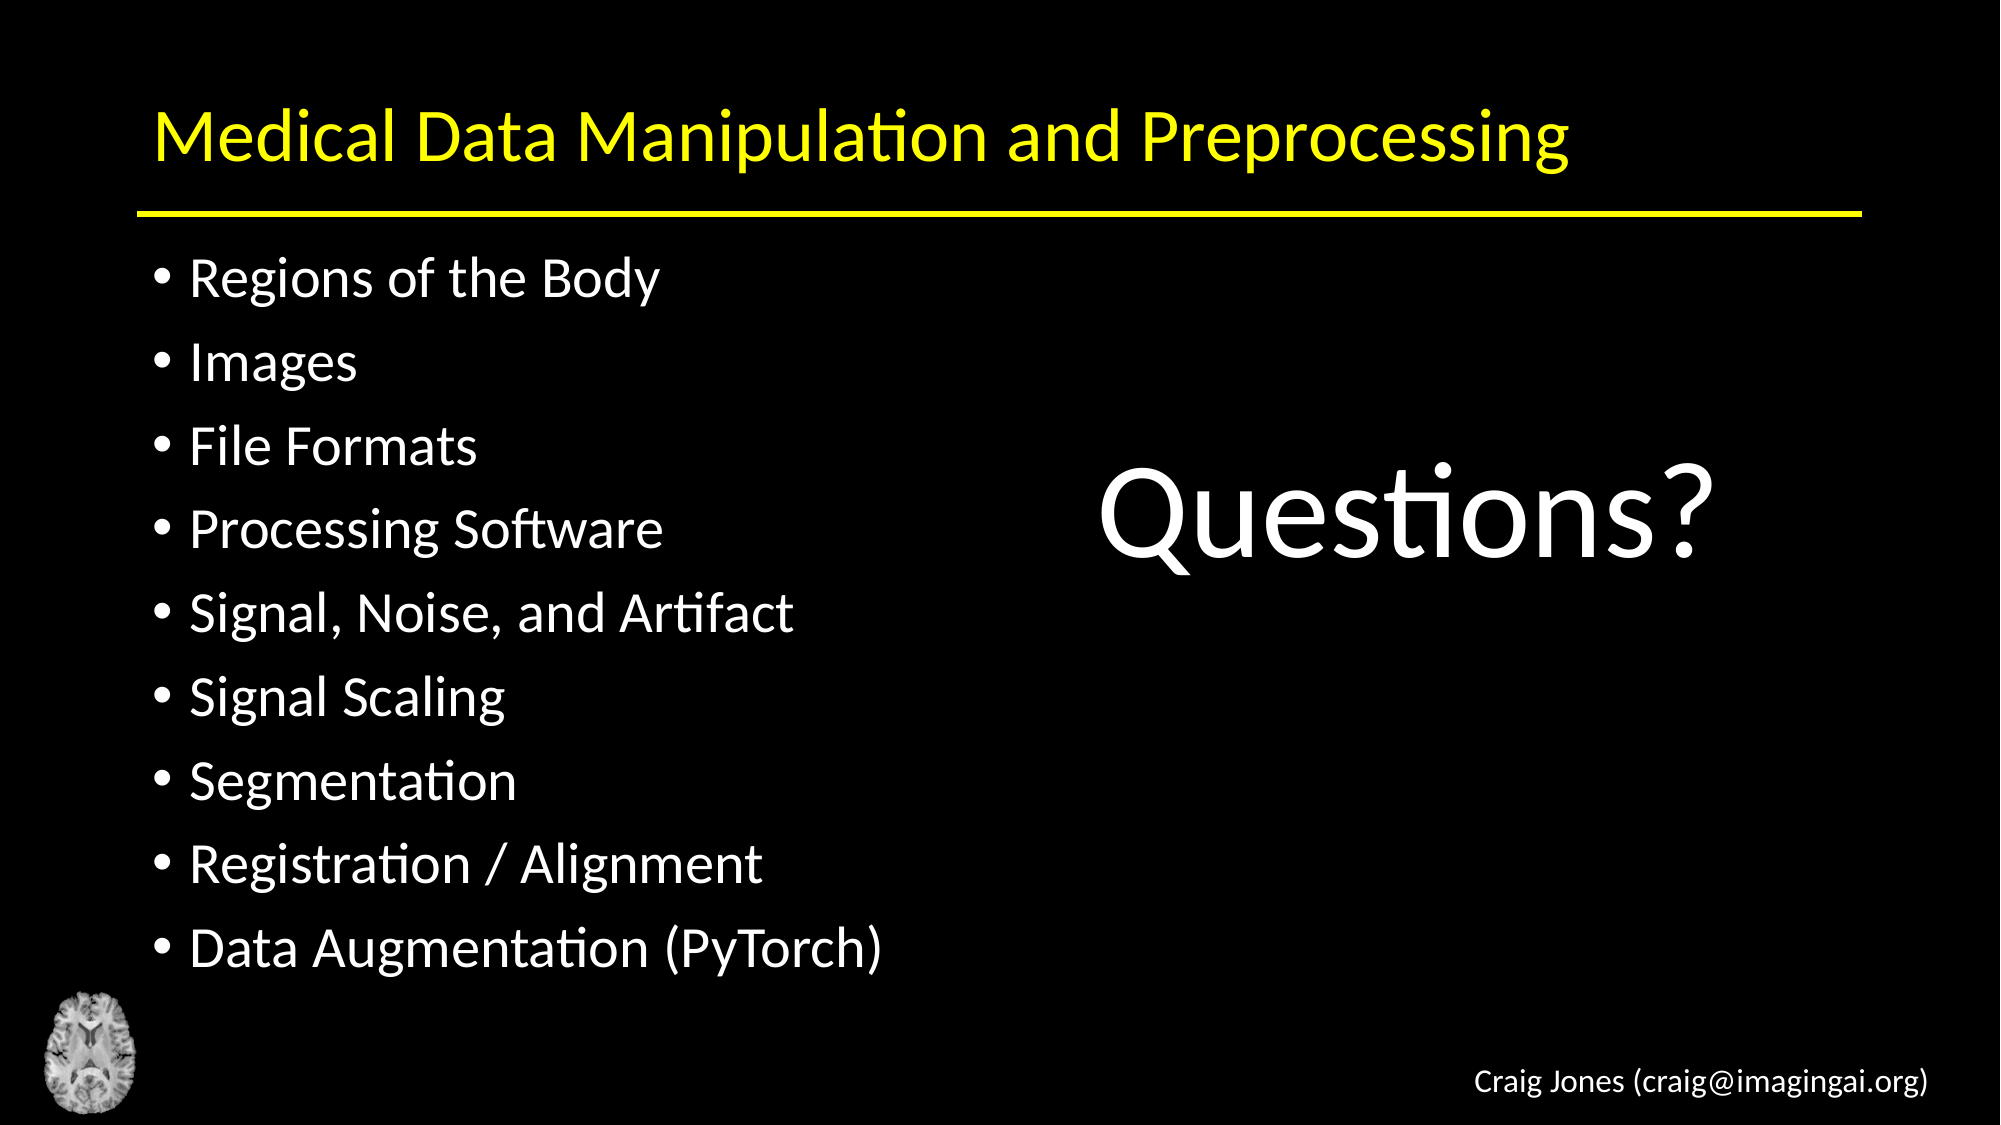

# Medical Data Manipulation and Preprocessing
Regions of the Body
Images
File Formats
Processing Software
Signal, Noise, and Artifact
Signal Scaling
Segmentation
Registration / Alignment
Data Augmentation (PyTorch)

Questions?